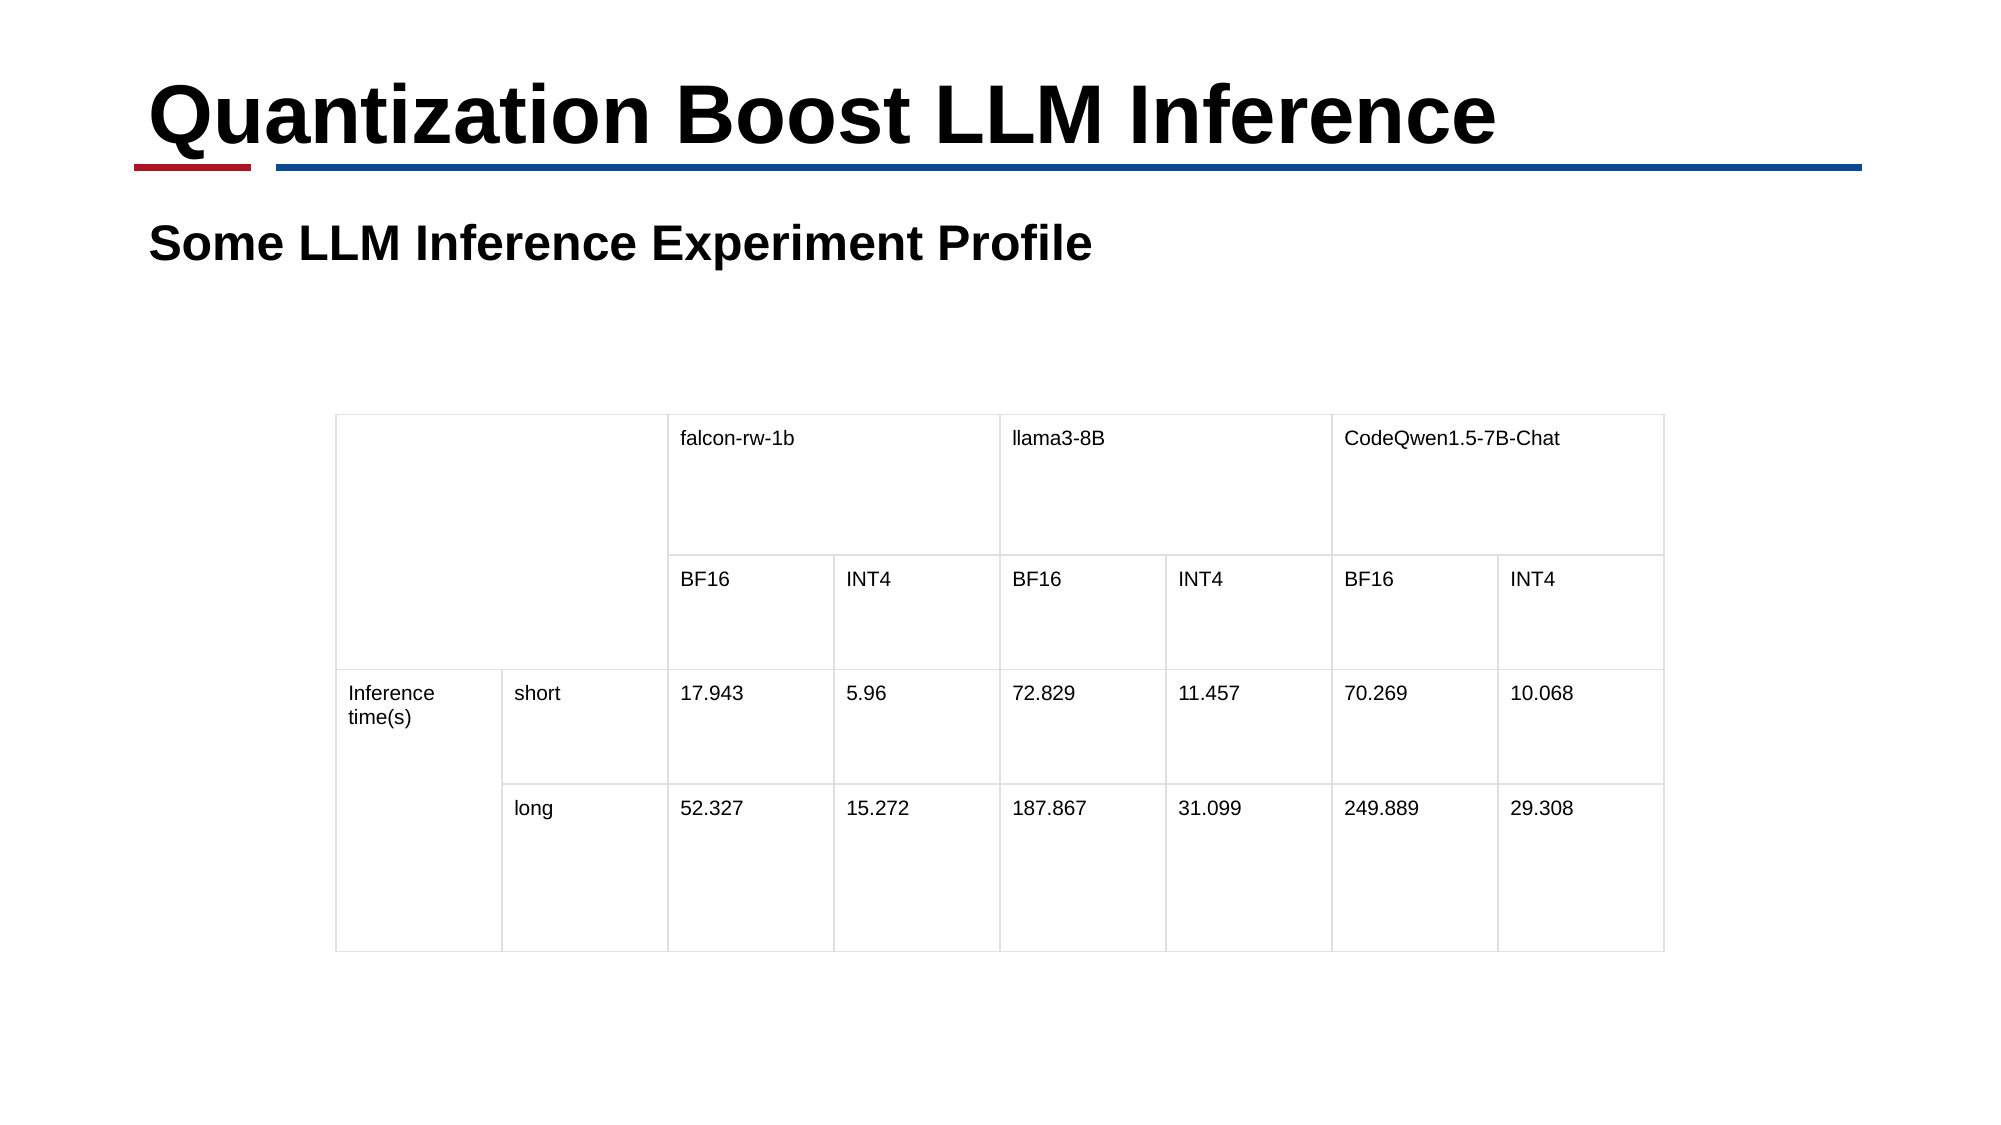

# Quantization Boost LLM Inference

Some LLM Inference Experiment Profile
|  |  | falcon-rw-1b |  | llama3-8B |  | CodeQwen1.5-7B-Chat |  |
| --- | --- | --- | --- | --- | --- | --- | --- |
|  |  | BF16 | INT4 | BF16 | INT4 | BF16 | INT4 |
| Inference time(s) | short | 17.943 | 5.96 | 72.829 | 11.457 | 70.269 | 10.068 |
|  | long | 52.327 | 15.272 | 187.867 | 31.099 | 249.889 | 29.308 |